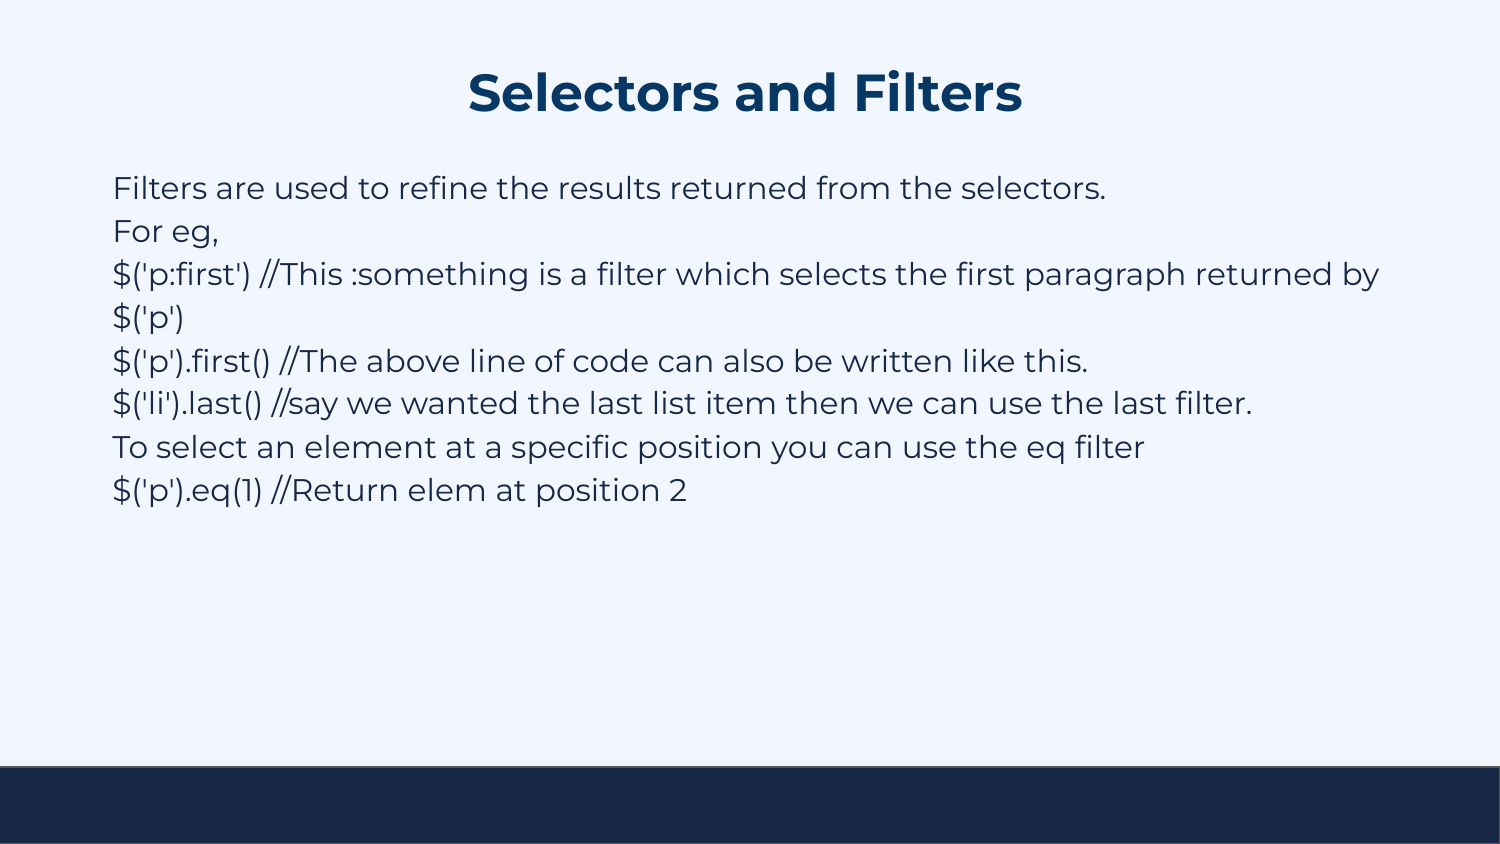

# Selectors and Filters
Filters are used to refine the results returned from the selectors.
For eg,
$('p:first') //This :something is a filter which selects the first paragraph returned by $('p')
$('p').first() //The above line of code can also be written like this.
$('li').last() //say we wanted the last list item then we can use the last filter.
To select an element at a specific position you can use the eq filter
$('p').eq(1) //Return elem at position 2